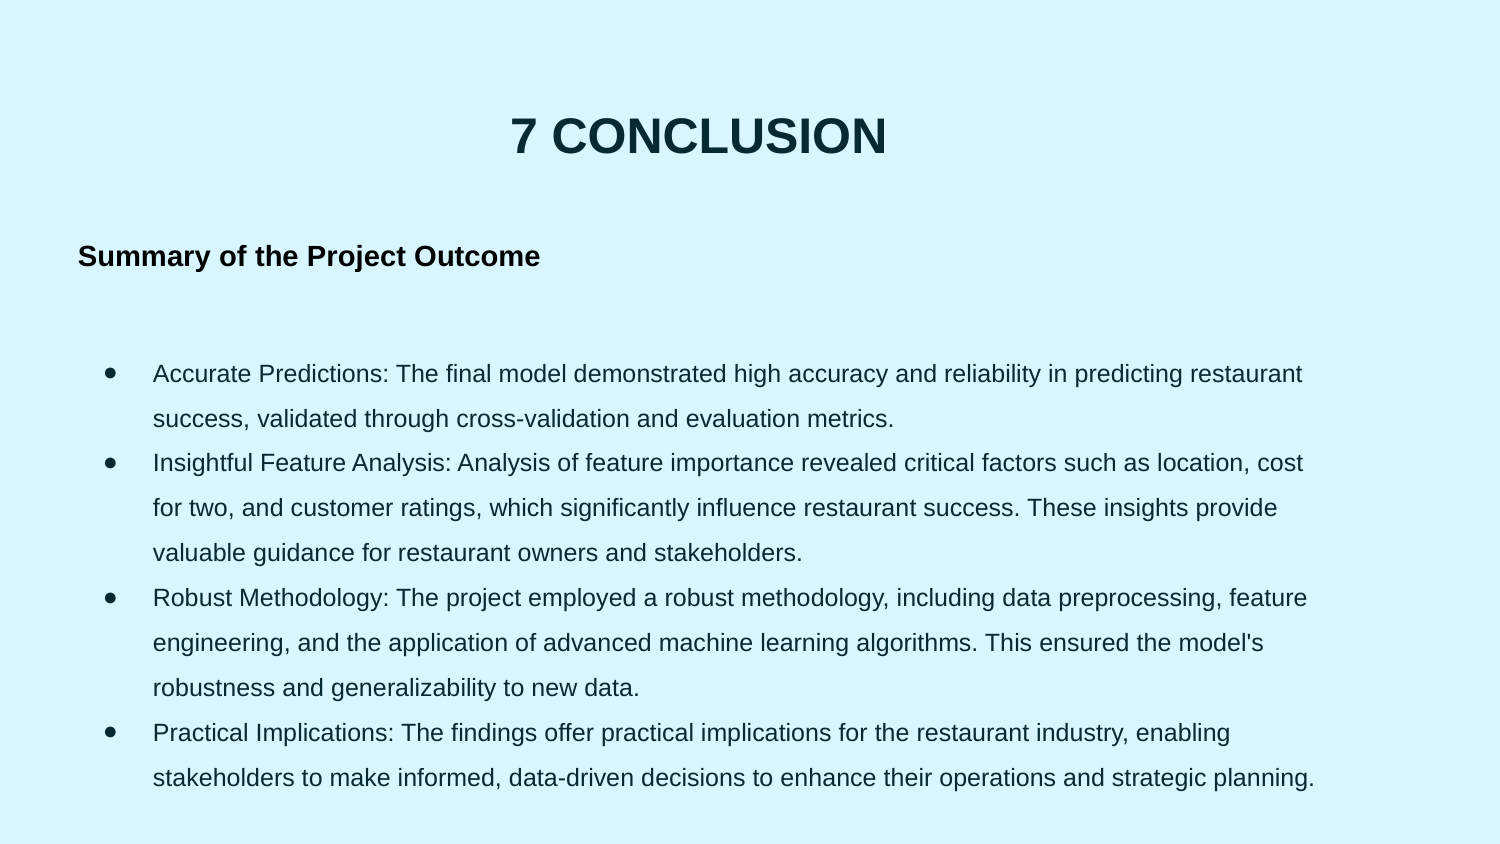

# 7 CONCLUSION
Summary of the Project Outcome

Accurate Predictions: The final model demonstrated high accuracy and reliability in predicting restaurant success, validated through cross-validation and evaluation metrics.
Insightful Feature Analysis: Analysis of feature importance revealed critical factors such as location, cost for two, and customer ratings, which significantly influence restaurant success. These insights provide valuable guidance for restaurant owners and stakeholders.
Robust Methodology: The project employed a robust methodology, including data preprocessing, feature engineering, and the application of advanced machine learning algorithms. This ensured the model's robustness and generalizability to new data.
Practical Implications: The findings offer practical implications for the restaurant industry, enabling stakeholders to make informed, data-driven decisions to enhance their operations and strategic planning.